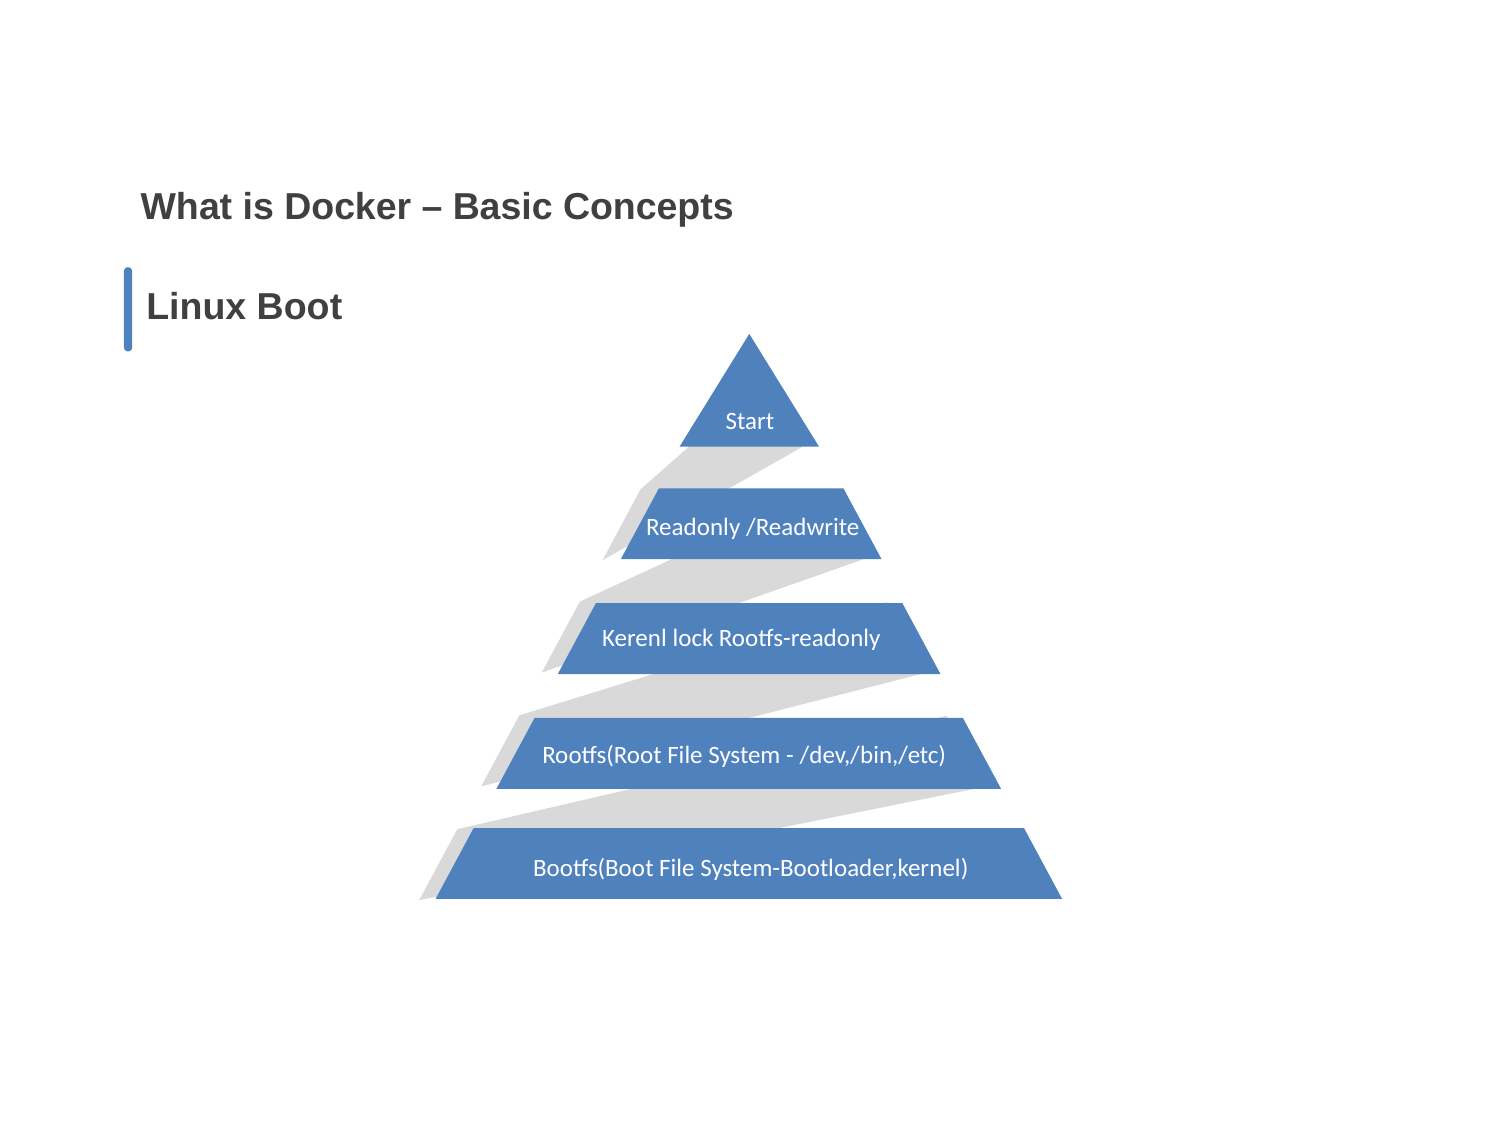

What is Docker – Basic Concepts

Linux Boot

  Start

    Readonly /Readwrite

 Kerenl lock Rootfs-readonly

Rootfs(Root File System - /dev,/bin,/etc)

Bootfs(Boot File System-Bootloader,kernel)